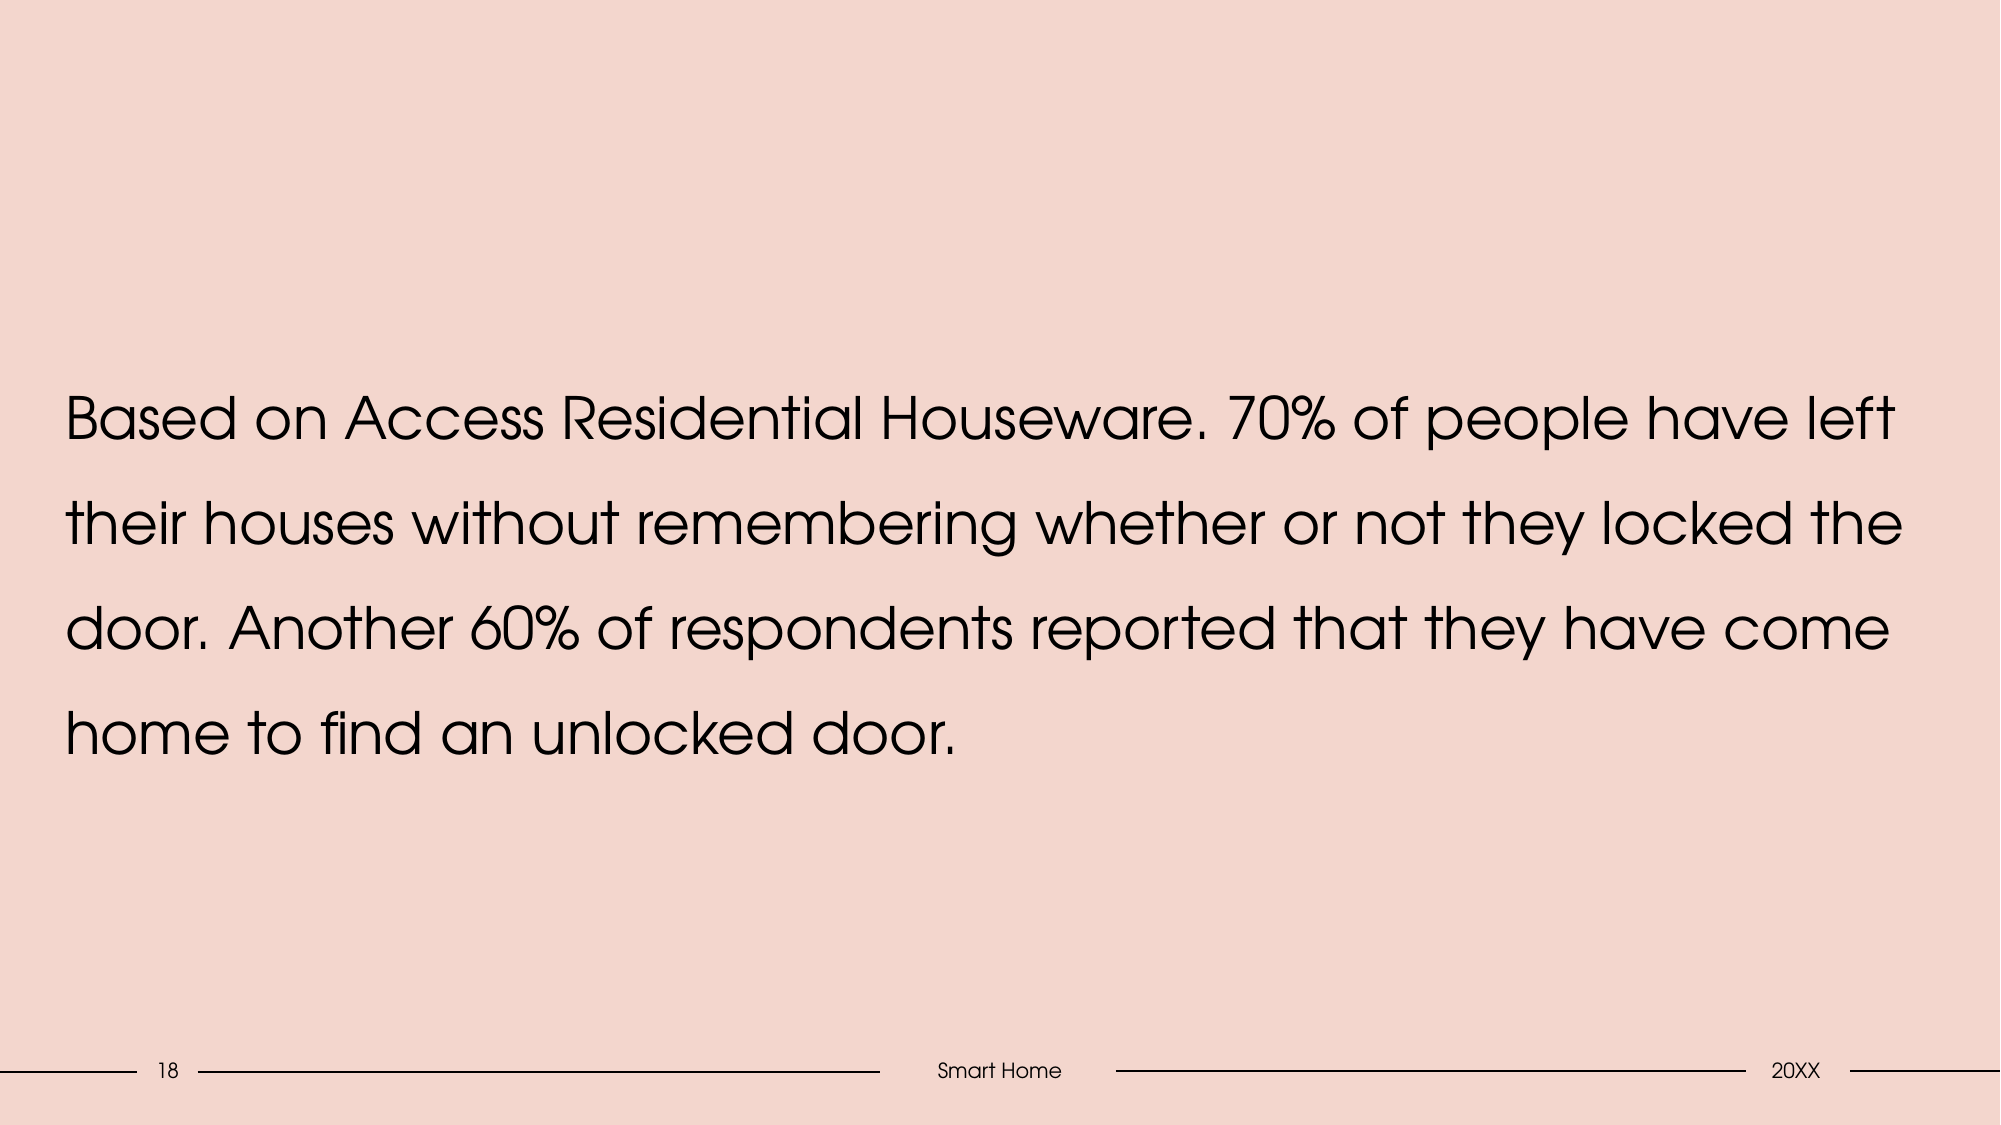

# Based on Access Residential Houseware. 70% of people have left their houses without remembering whether or not they locked the door. Another 60% of respondents reported that they have come home to find an unlocked door.
18
Smart Home
20XX